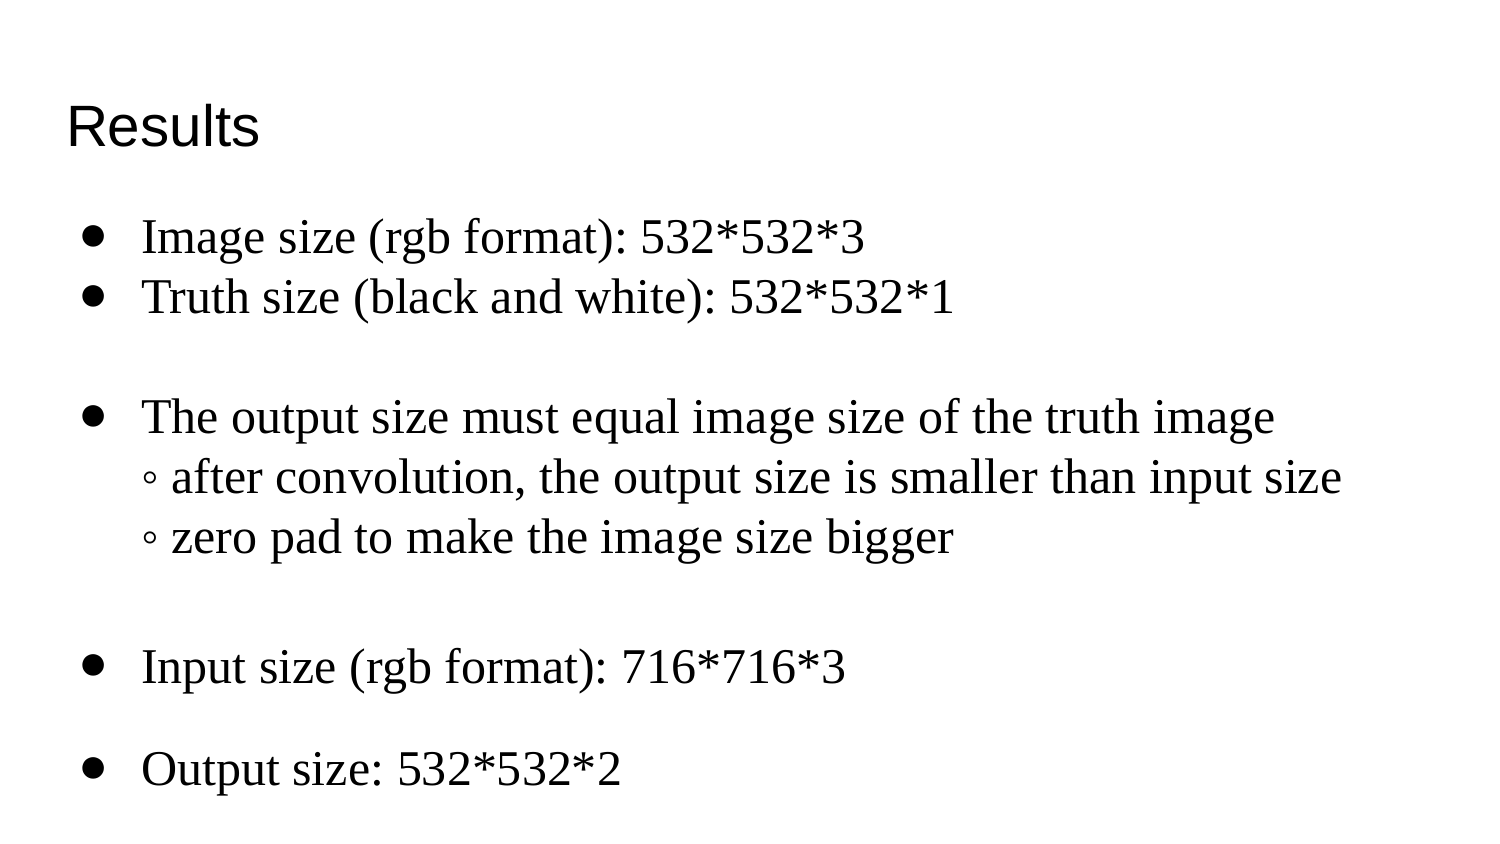

# Results
Image size (rgb format): 532*532*3
Truth size (black and white): 532*532*1

The output size must equal image size of the truth image
◦ after convolution, the output size is smaller than input size
◦ zero pad to make the image size bigger

Input size (rgb format): 716*716*3
Output size: 532*532*2